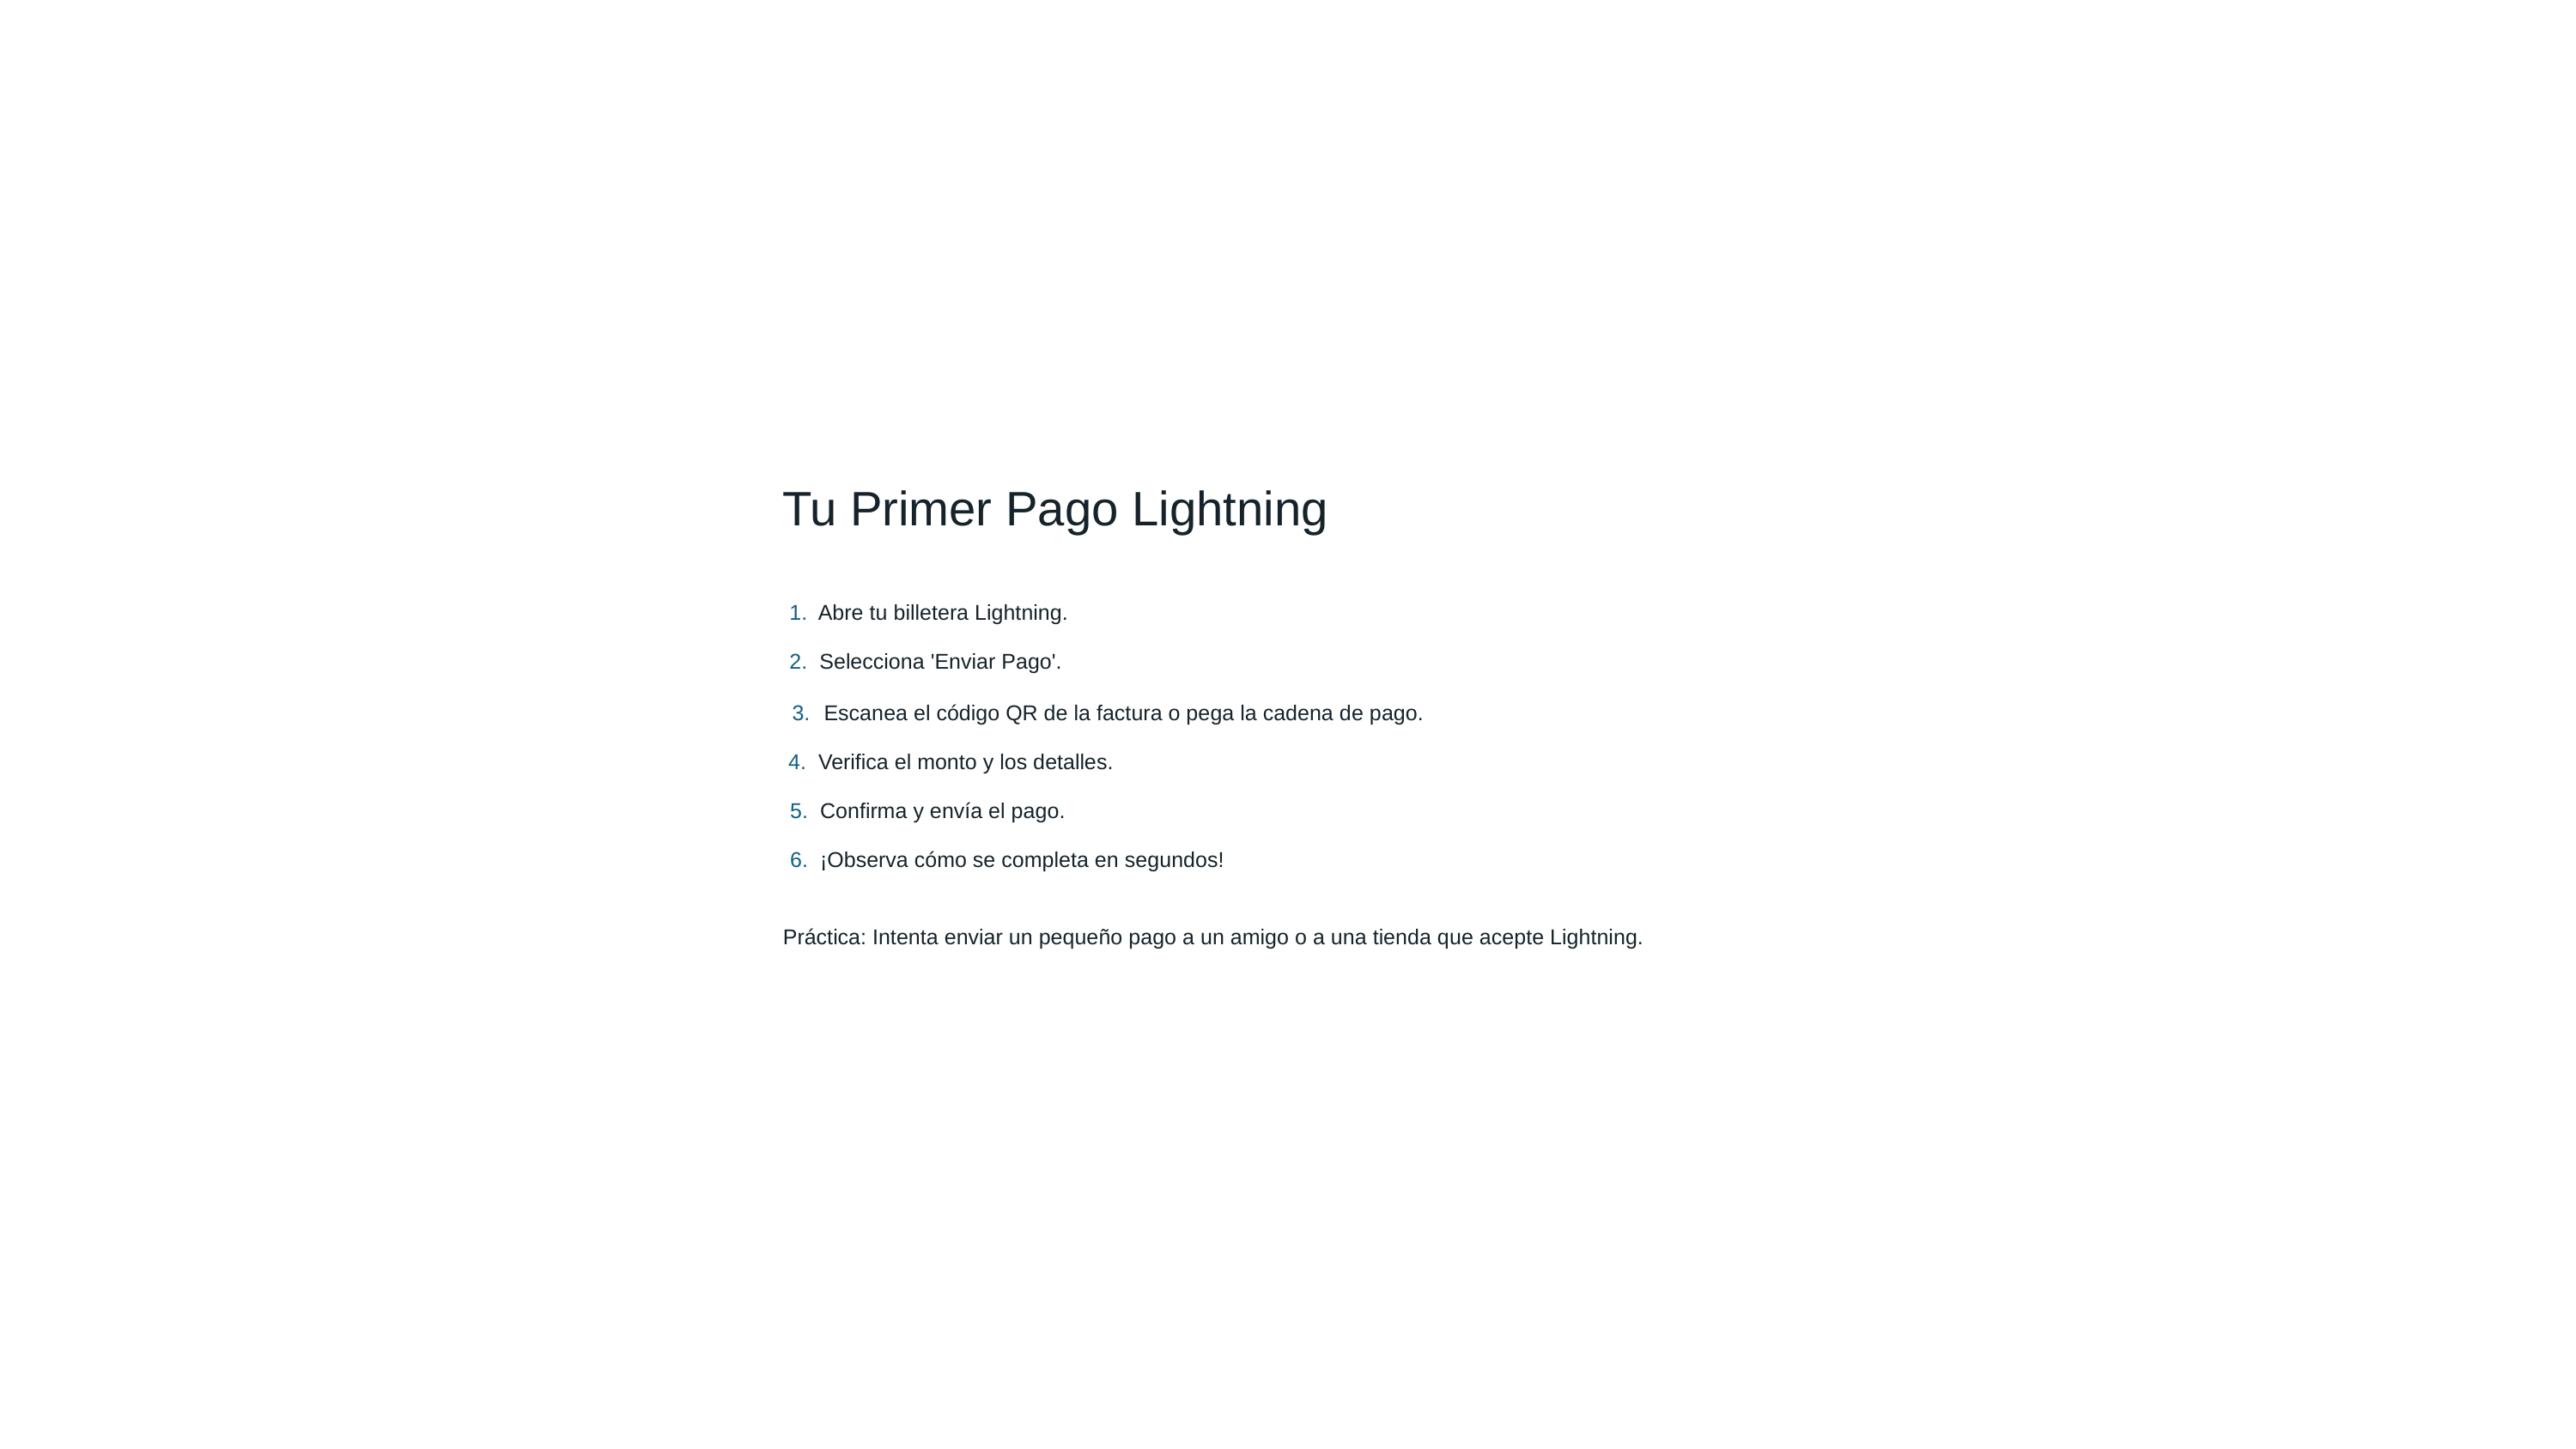

Tu Primer Pago Lightning

1.  Abre tu billetera Lightning.
2.  Selecciona 'Enviar Pago'.
Escanea el código QR de la factura o pega la cadena de pago.
3.
4.  Verifica el monto y los detalles.
5.  Confirma y envía el pago.
6.  ¡Observa cómo se completa en segundos!

Práctica: Intenta enviar un pequeño pago a un amigo o a una tienda que acepte Lightning.